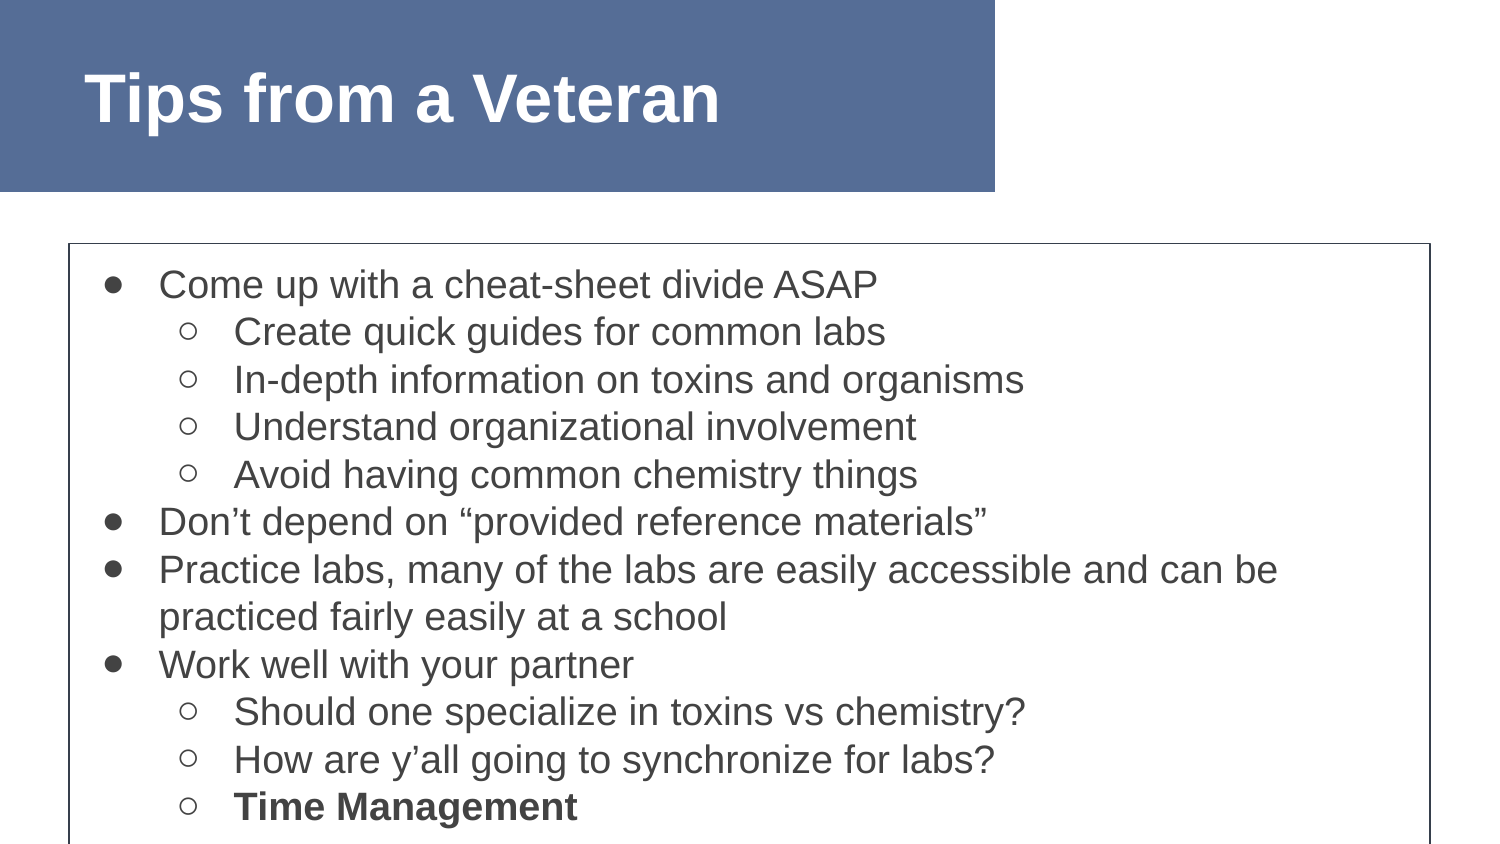

Tips from a Veteran
Come up with a cheat-sheet divide ASAP
Create quick guides for common labs
In-depth information on toxins and organisms
Understand organizational involvement
Avoid having common chemistry things
Don’t depend on “provided reference materials”
Practice labs, many of the labs are easily accessible and can be practiced fairly easily at a school
Work well with your partner
Should one specialize in toxins vs chemistry?
How are y’all going to synchronize for labs?
Time Management